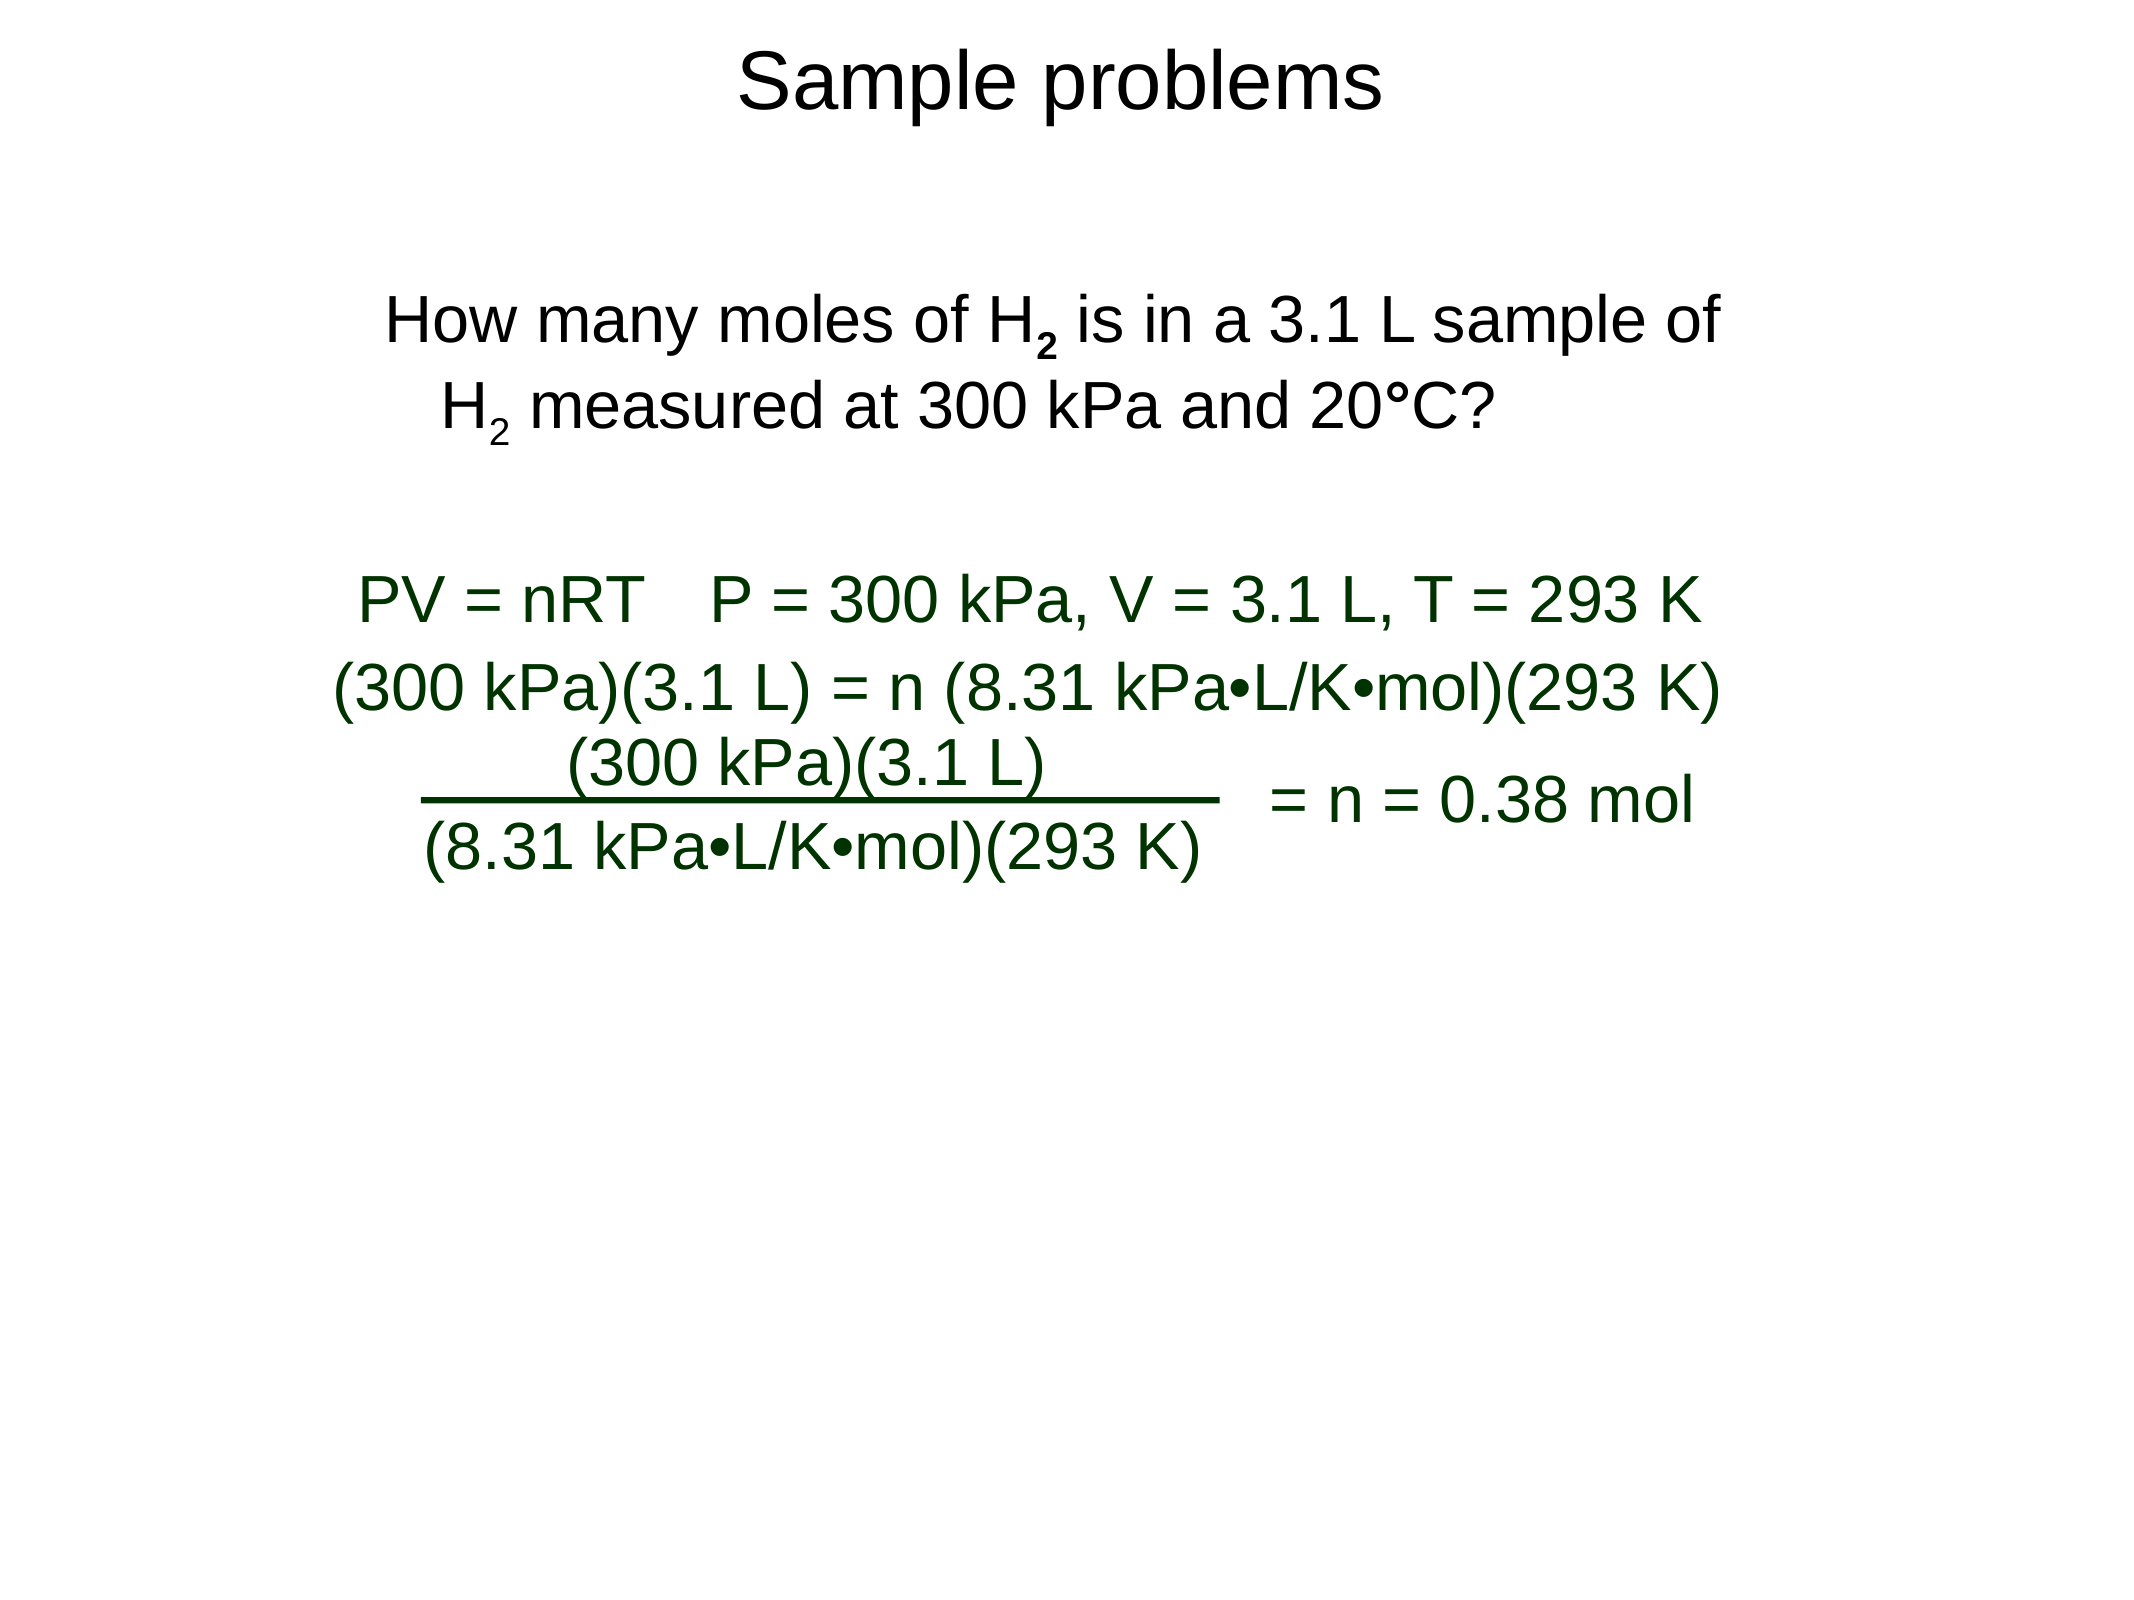

Sample problems
How many moles of H2 is in a 3.1 L sample of  H2 measured at 300 kPa and 20°C?
PV = nRT
P = 300 kPa, V = 3.1 L, T = 293 K
(300 kPa)(3.1 L) = n (8.31 kPa•L/K•mol)(293 K)
(300 kPa)(3.1 L)

(8.31 kPa•L/K•mol)(293 K)
= n = 0.38 mol